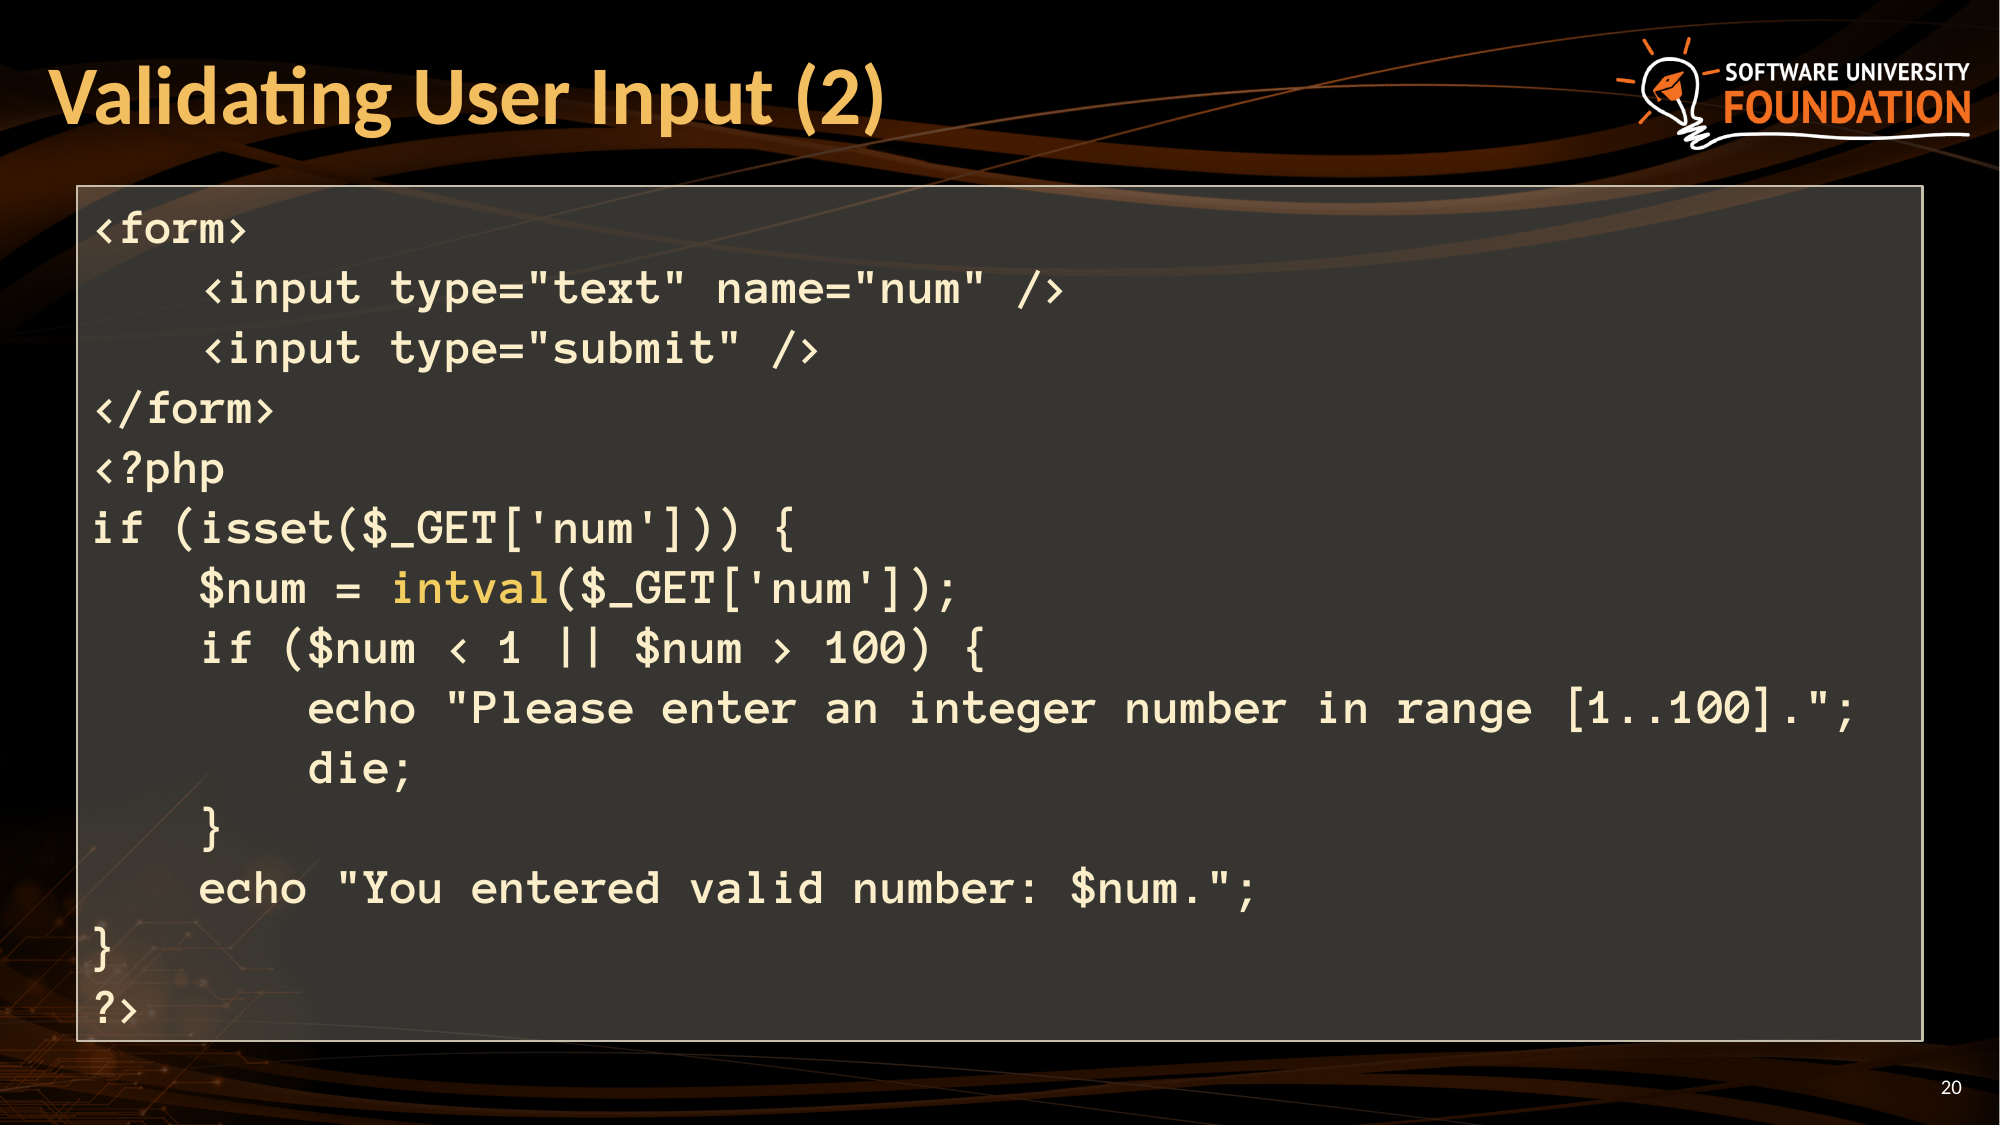

# Validating User Input (2)
<form>
    <input type="text" name="num" />
    <input type="submit" />
</form>
<?php
if (isset($_GET['num'])) {
    $num = intval($_GET['num']);
    if ($num < 1 || $num > 100) {
        echo "Please enter an integer number in range [1..100].";
        die;
    }
    echo "You entered valid number: $num.";
}
?>
20